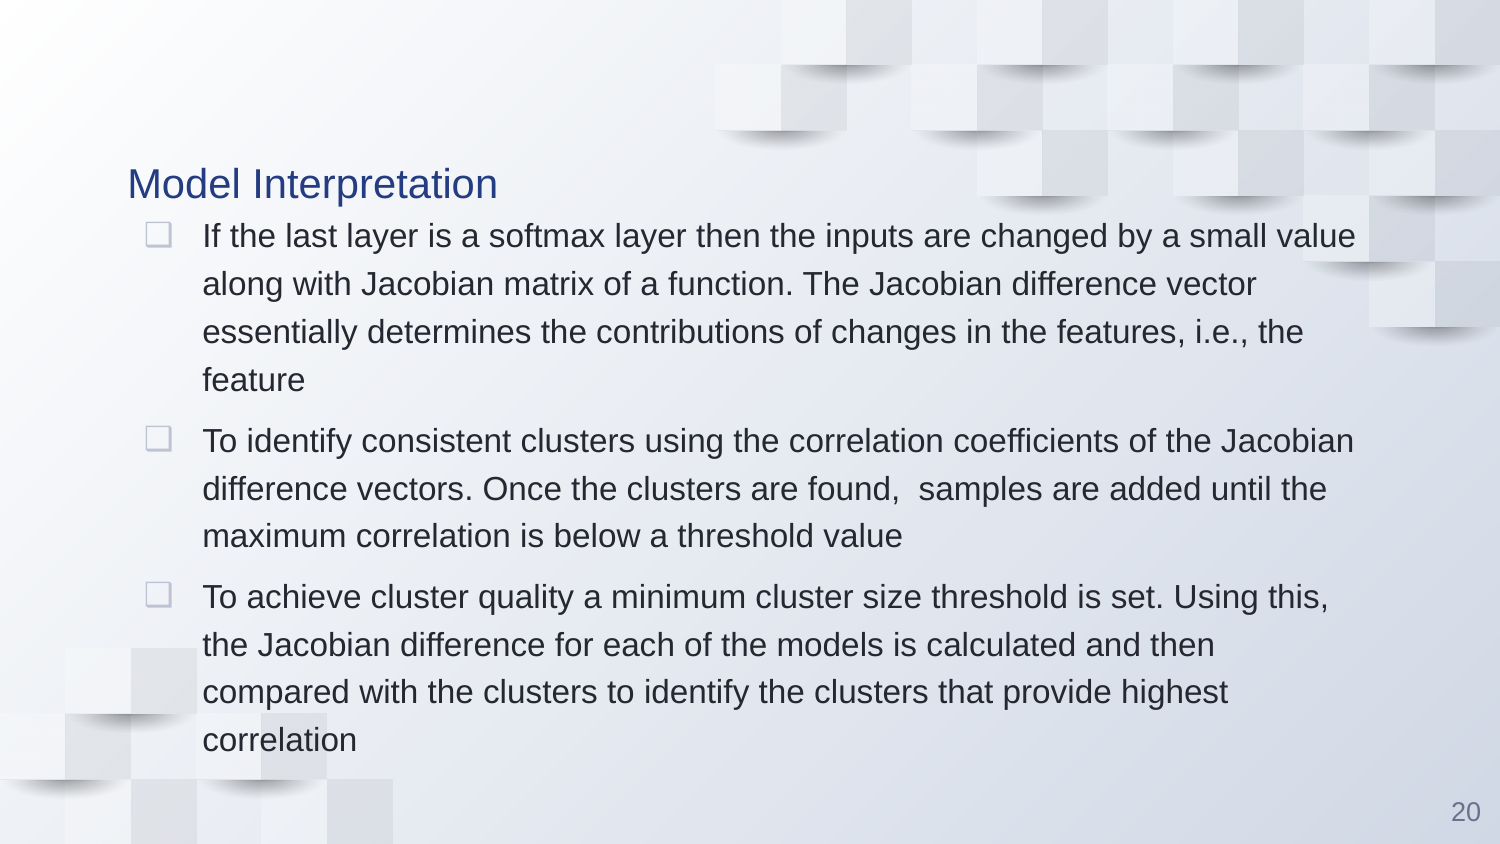

# Model Interpretation
If the last layer is a softmax layer then the inputs are changed by a small value along with Jacobian matrix of a function. The Jacobian difference vector essentially determines the contributions of changes in the features, i.e., the feature
To identify consistent clusters using the correlation coefficients of the Jacobian difference vectors. Once the clusters are found,  samples are added until the maximum correlation is below a threshold value
To achieve cluster quality a minimum cluster size threshold is set. Using this, the Jacobian difference for each of the models is calculated and then compared with the clusters to identify the clusters that provide highest correlation

20